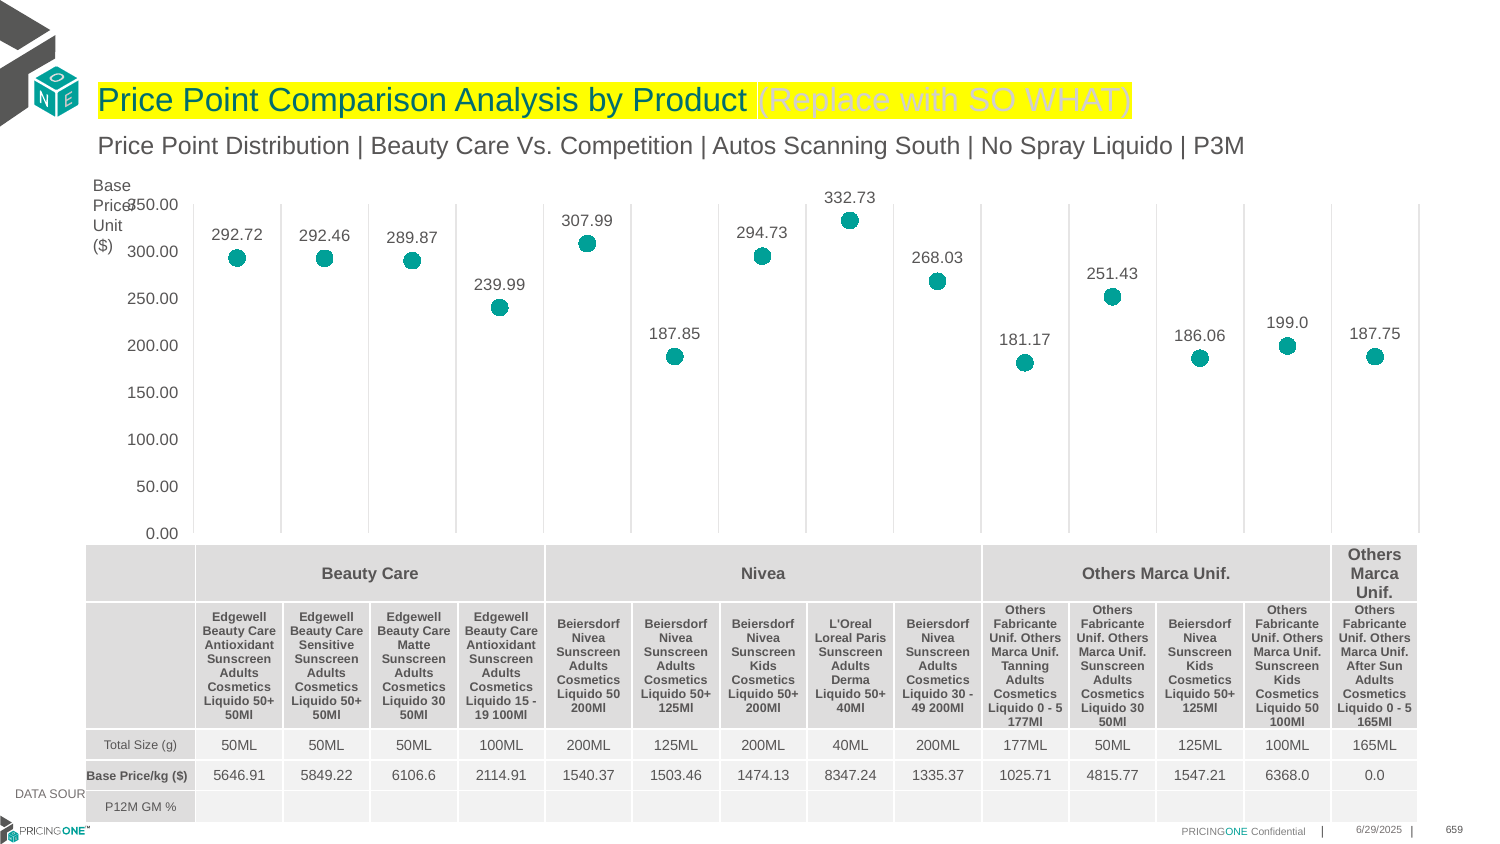

# Price Point Comparison Analysis by Product (Replace with SO WHAT)
Price Point Distribution | Beauty Care Vs. Competition | Autos Scanning South | No Spray Liquido | P3M
Base Price/Unit ($)

### Chart

| Category | Base Price/Unit |
|---|---|
| Edgewell Beauty Care Antioxidant Sunscreen Adults Cosmetics Liquido 50+ 50Ml | 292.72 |
| Edgewell Beauty Care Sensitive Sunscreen Adults Cosmetics Liquido 50+ 50Ml | 292.46 |
| Edgewell Beauty Care Matte Sunscreen Adults Cosmetics Liquido 30 50Ml | 289.87 |
| Edgewell Beauty Care Antioxidant Sunscreen Adults Cosmetics Liquido 15 - 19 100Ml | 239.99 |
| Beiersdorf Nivea Sunscreen Adults Cosmetics Liquido 50 200Ml | 307.99 |
| Beiersdorf Nivea Sunscreen Adults Cosmetics Liquido 50+ 125Ml | 187.85 |
| Beiersdorf Nivea Sunscreen Kids Cosmetics Liquido 50+ 200Ml | 294.73 |
| L'Oreal Loreal Paris Sunscreen Adults Derma Liquido 50+ 40Ml | 332.73 |
| Beiersdorf Nivea Sunscreen Adults Cosmetics Liquido 30 - 49 200Ml | 268.03 |
| Others Fabricante Unif. Others Marca Unif. Tanning Adults Cosmetics Liquido 0 - 5 177Ml | 181.17 |
| Others Fabricante Unif. Others Marca Unif. Sunscreen Adults Cosmetics Liquido 30 50Ml | 251.43 |
| Beiersdorf Nivea Sunscreen Kids Cosmetics Liquido 50+ 125Ml | 186.06 |
| Others Fabricante Unif. Others Marca Unif. Sunscreen Kids Cosmetics Liquido 50 100Ml | 199.0 |
| Others Fabricante Unif. Others Marca Unif. After Sun Adults Cosmetics Liquido 0 - 5 165Ml | 187.75 |
|  | Beauty Care | Beauty Care | Beauty Care | Beauty Care | Nivea | Nivea | Nivea | Loreal Paris | Nivea | Others Marca Unif. | Others Marca Unif. | Nivea | Others Marca Unif. | Others Marca Unif. |
| --- | --- | --- | --- | --- | --- | --- | --- | --- | --- | --- | --- | --- | --- | --- |
|  | Edgewell Beauty Care Antioxidant Sunscreen Adults Cosmetics Liquido 50+ 50Ml | Edgewell Beauty Care Sensitive Sunscreen Adults Cosmetics Liquido 50+ 50Ml | Edgewell Beauty Care Matte Sunscreen Adults Cosmetics Liquido 30 50Ml | Edgewell Beauty Care Antioxidant Sunscreen Adults Cosmetics Liquido 15 - 19 100Ml | Beiersdorf Nivea Sunscreen Adults Cosmetics Liquido 50 200Ml | Beiersdorf Nivea Sunscreen Adults Cosmetics Liquido 50+ 125Ml | Beiersdorf Nivea Sunscreen Kids Cosmetics Liquido 50+ 200Ml | L'Oreal Loreal Paris Sunscreen Adults Derma Liquido 50+ 40Ml | Beiersdorf Nivea Sunscreen Adults Cosmetics Liquido 30 - 49 200Ml | Others Fabricante Unif. Others Marca Unif. Tanning Adults Cosmetics Liquido 0 - 5 177Ml | Others Fabricante Unif. Others Marca Unif. Sunscreen Adults Cosmetics Liquido 30 50Ml | Beiersdorf Nivea Sunscreen Kids Cosmetics Liquido 50+ 125Ml | Others Fabricante Unif. Others Marca Unif. Sunscreen Kids Cosmetics Liquido 50 100Ml | Others Fabricante Unif. Others Marca Unif. After Sun Adults Cosmetics Liquido 0 - 5 165Ml |
| Total Size (g) | 50ML | 50ML | 50ML | 100ML | 200ML | 125ML | 200ML | 40ML | 200ML | 177ML | 50ML | 125ML | 100ML | 165ML |
| Base Price/kg ($) | 5646.91 | 5849.22 | 6106.6 | 2114.91 | 1540.37 | 1503.46 | 1474.13 | 8347.24 | 1335.37 | 1025.71 | 4815.77 | 1547.21 | 6368.0 | 0.0 |
| P12M GM % |  |  |  |  |  |  |  |  |  |  |  |  |  |  |
DATA SOURCE: Trade Panel/Retailer Data | April  2025

6/29/2025
659